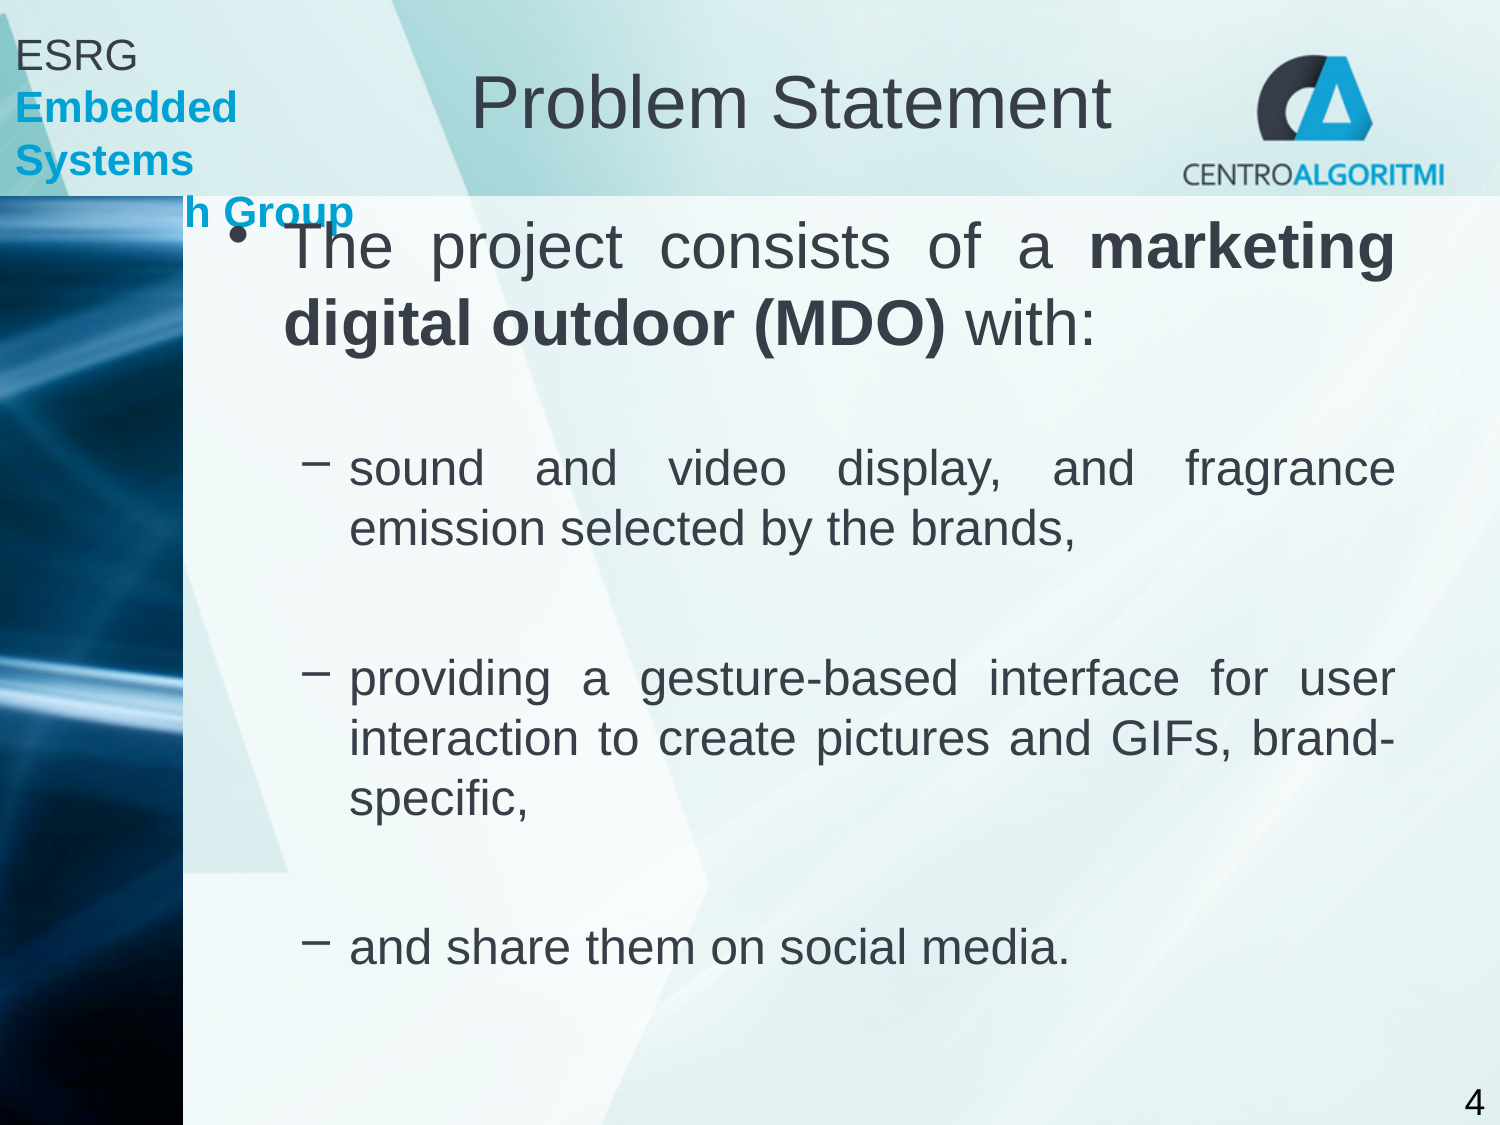

# Problem Statement
The project consists of a marketing digital outdoor (MDO) with:

sound and video display, and fragrance emission selected by the brands,

providing a gesture-based interface for user interaction to create pictures and GIFs, brand-specific,

and share them on social media.
4